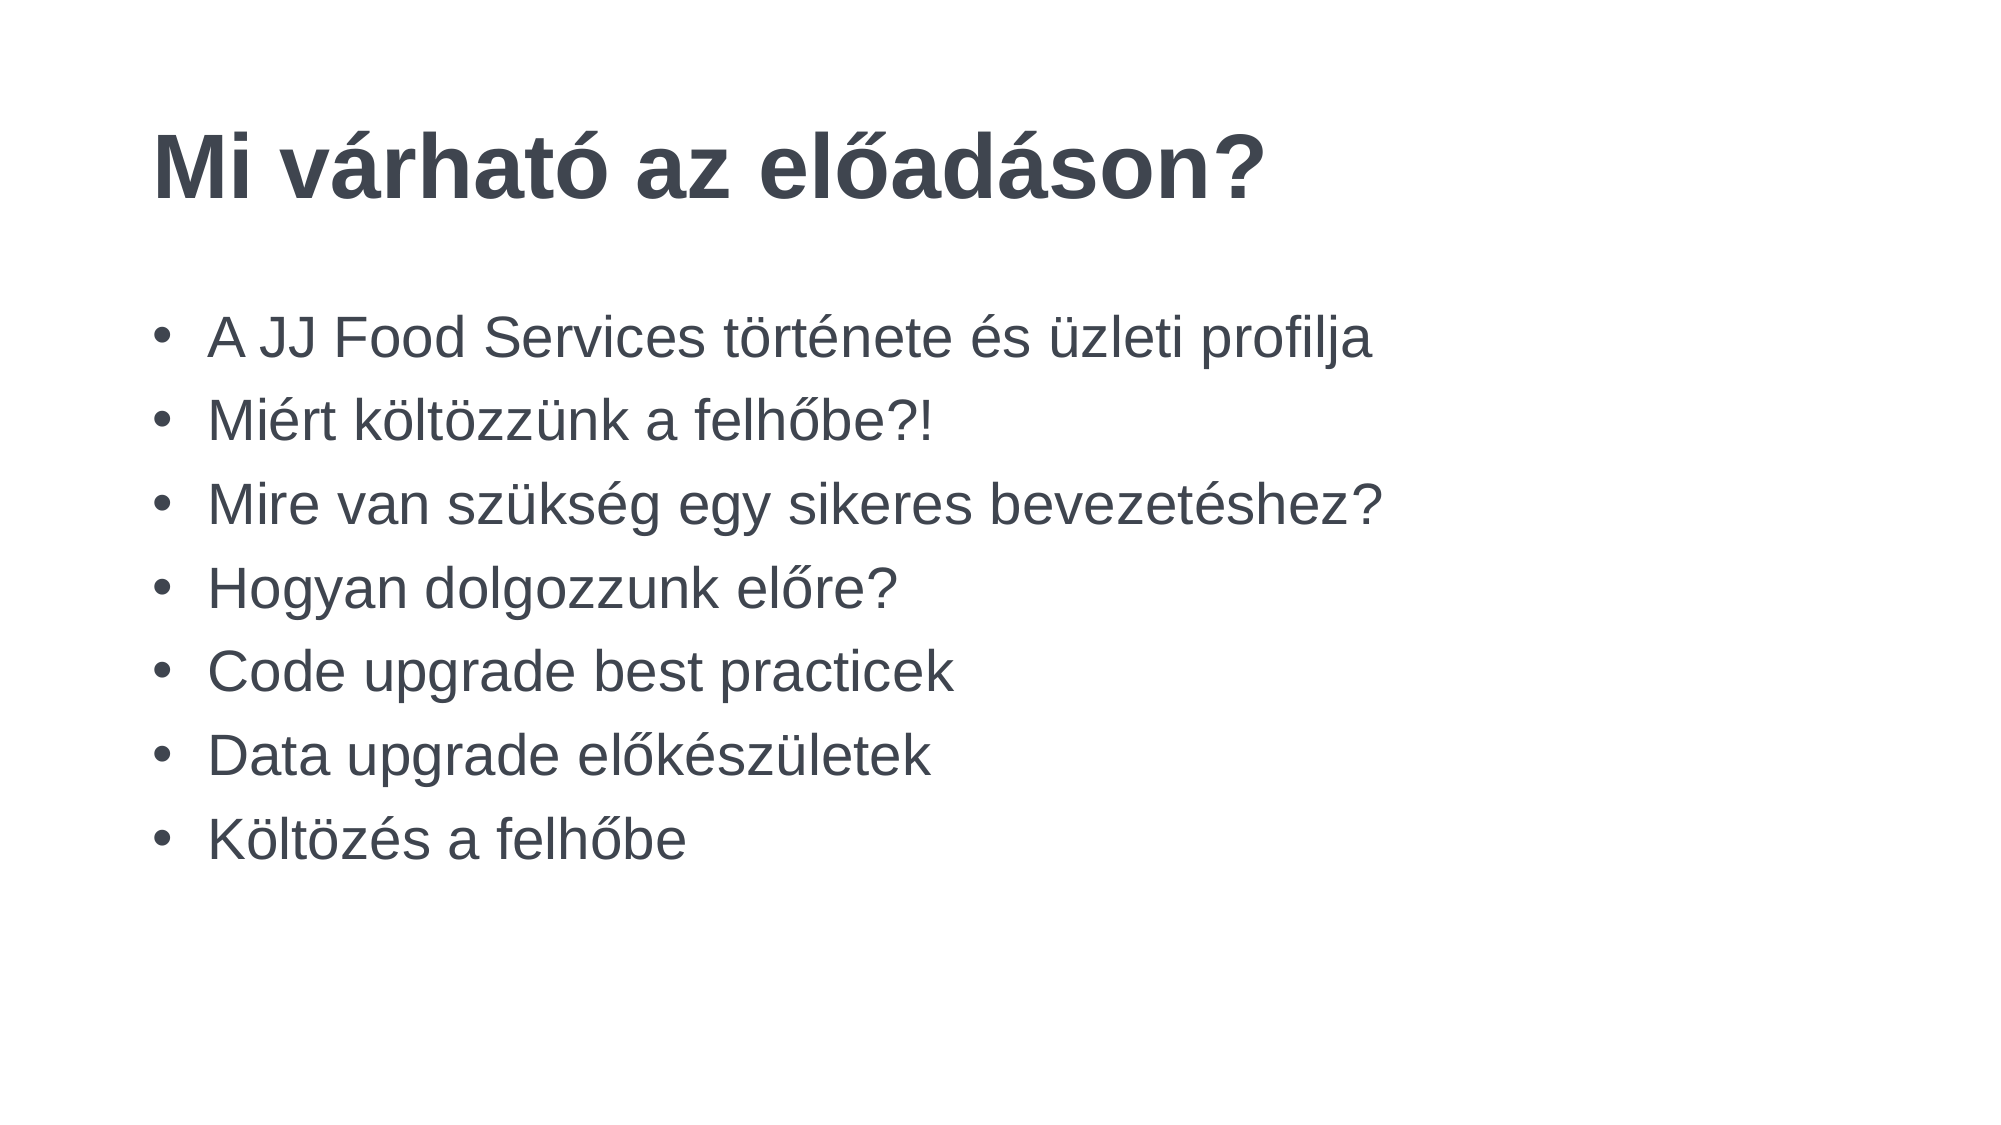

# Mi várható az előadáson?
A JJ Food Services története és üzleti profilja
Miért költözzünk a felhőbe?!
Mire van szükség egy sikeres bevezetéshez?
Hogyan dolgozzunk előre?
Code upgrade best practicek
Data upgrade előkészületek
Költözés a felhőbe